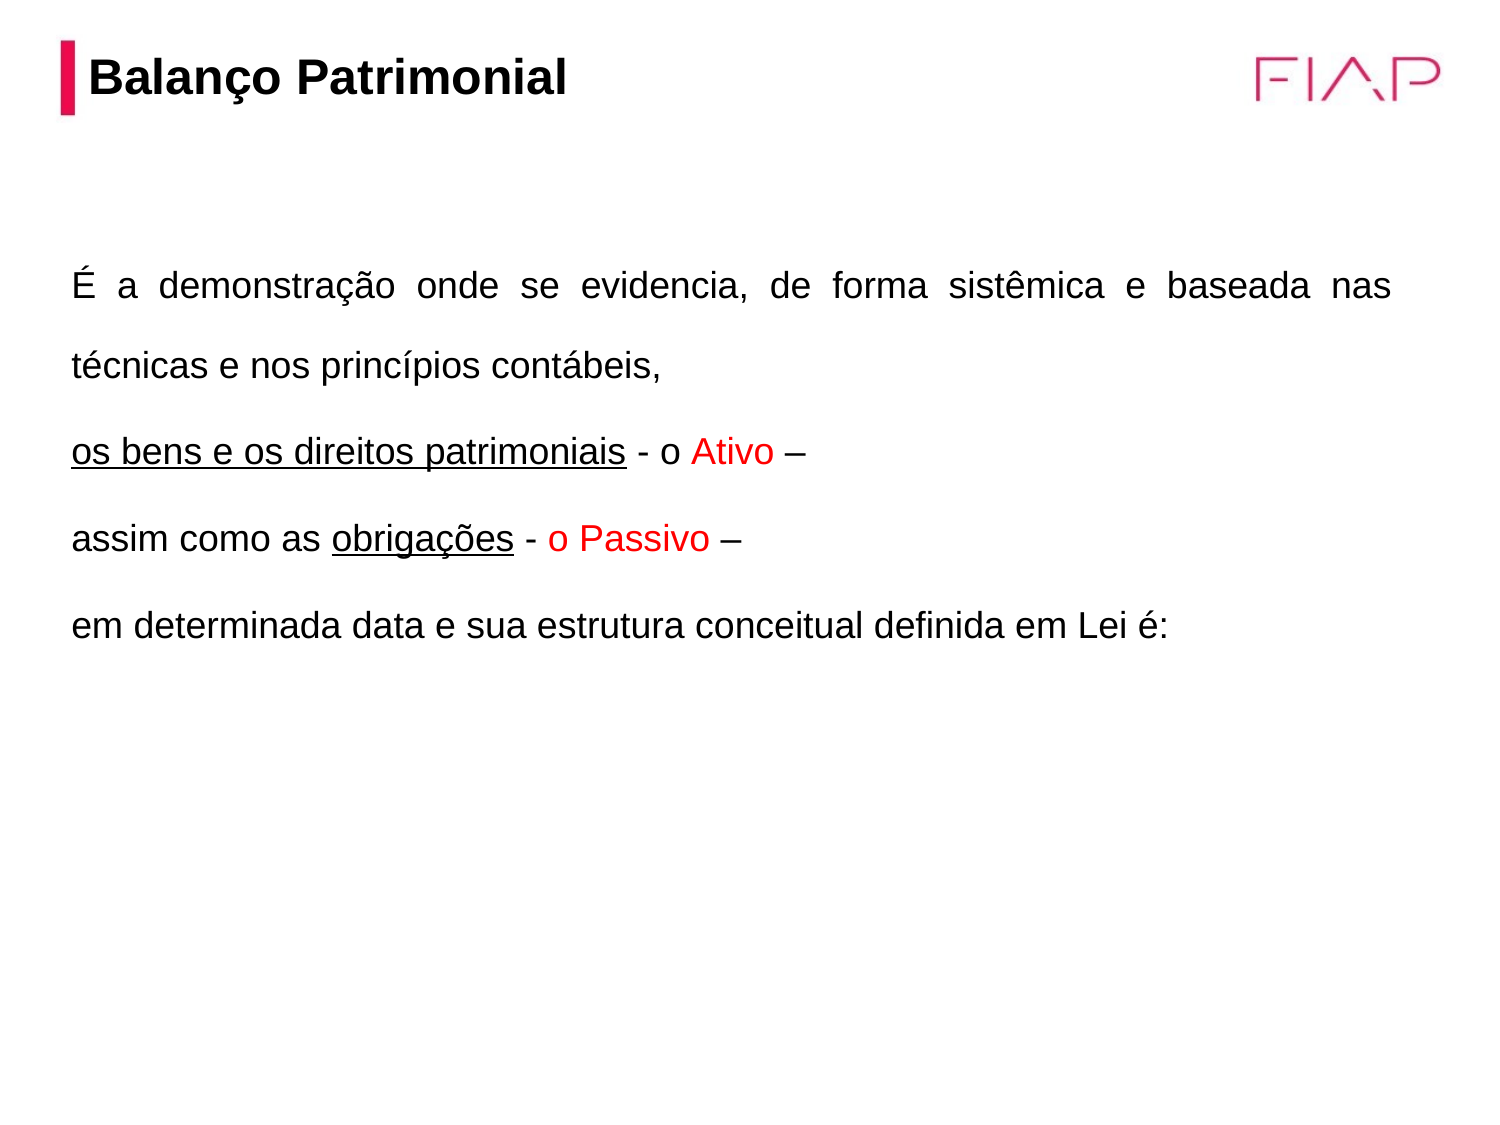

# Balanço Patrimonial
É a demonstração onde se evidencia, de forma sistêmica e baseada nas técnicas e nos princípios contábeis,
os bens e os direitos patrimoniais - o Ativo –
assim como as obrigações - o Passivo –
em determinada data e sua estrutura conceitual definida em Lei é: